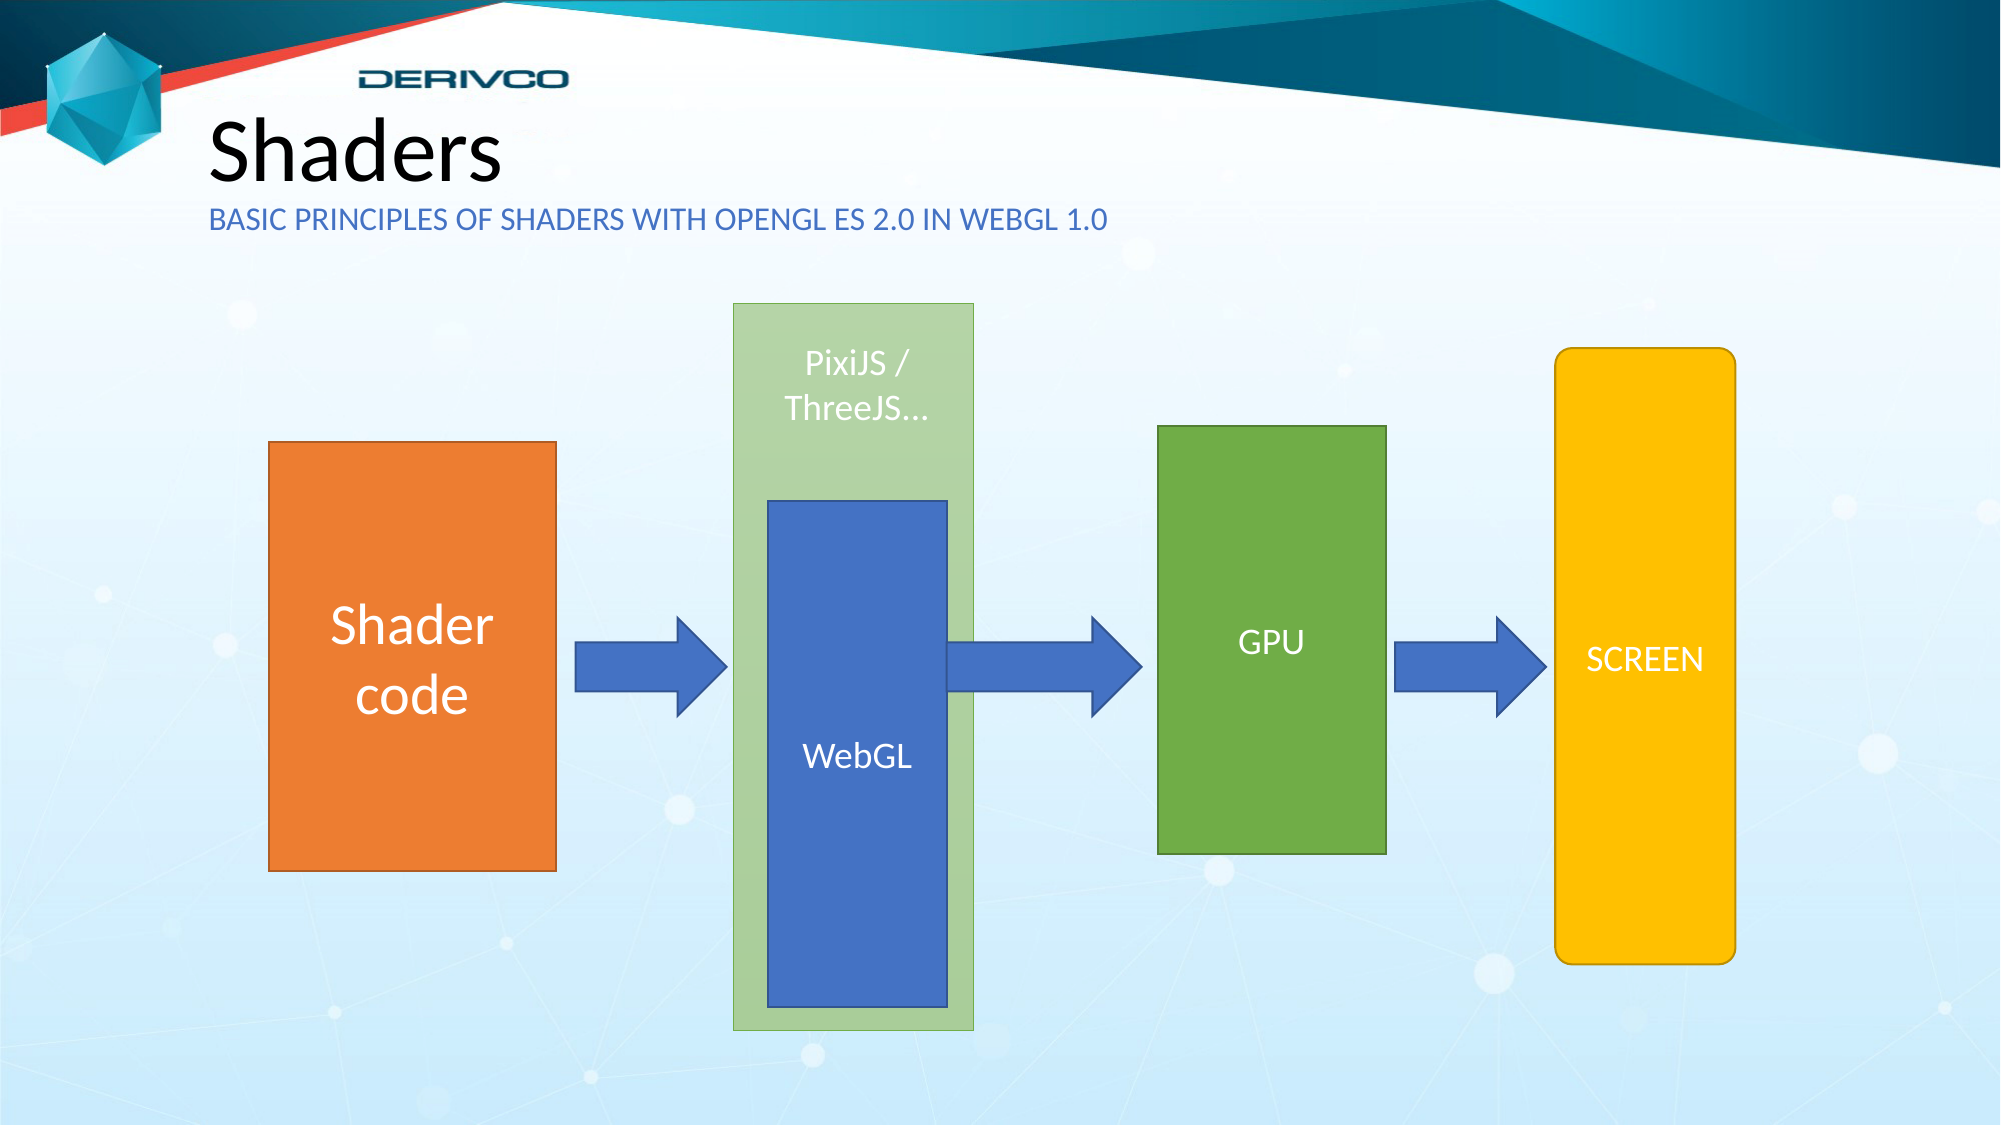

# Shaders BASIC PRINCIPLES OF SHADERS WITH OPENGL ES 2.0 IN WEBGL 1.0

PixiJS / ThreeJS...
SCREEN
GPU
Shader code
WebGL